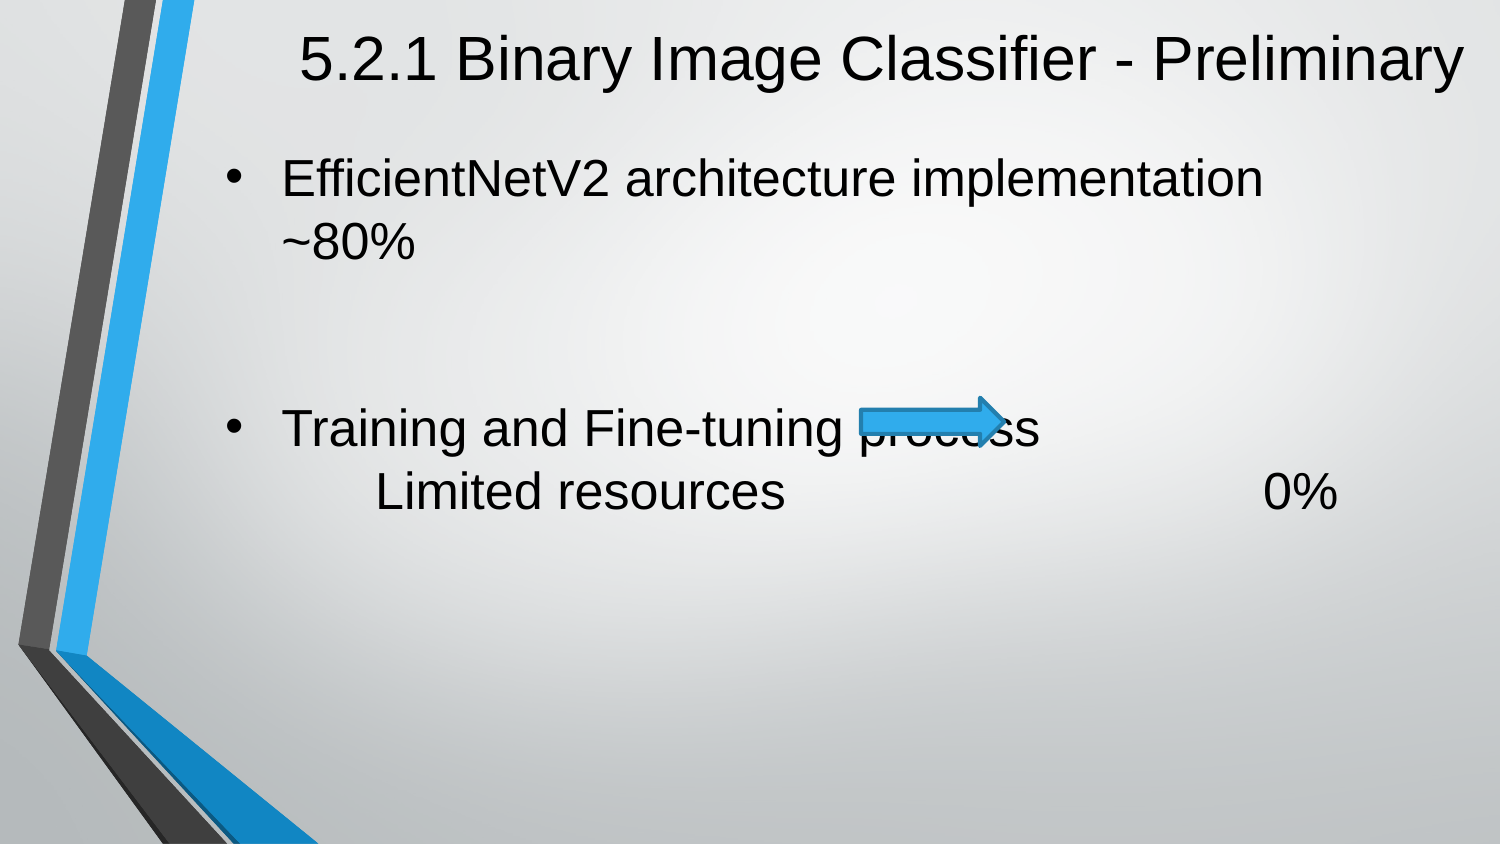

5.2.1 Binary Image Classifier - Preliminary

EfficientNetV2 architecture implementation      ~80%

Training and Fine-tuning process
	Limited resources                                 0%